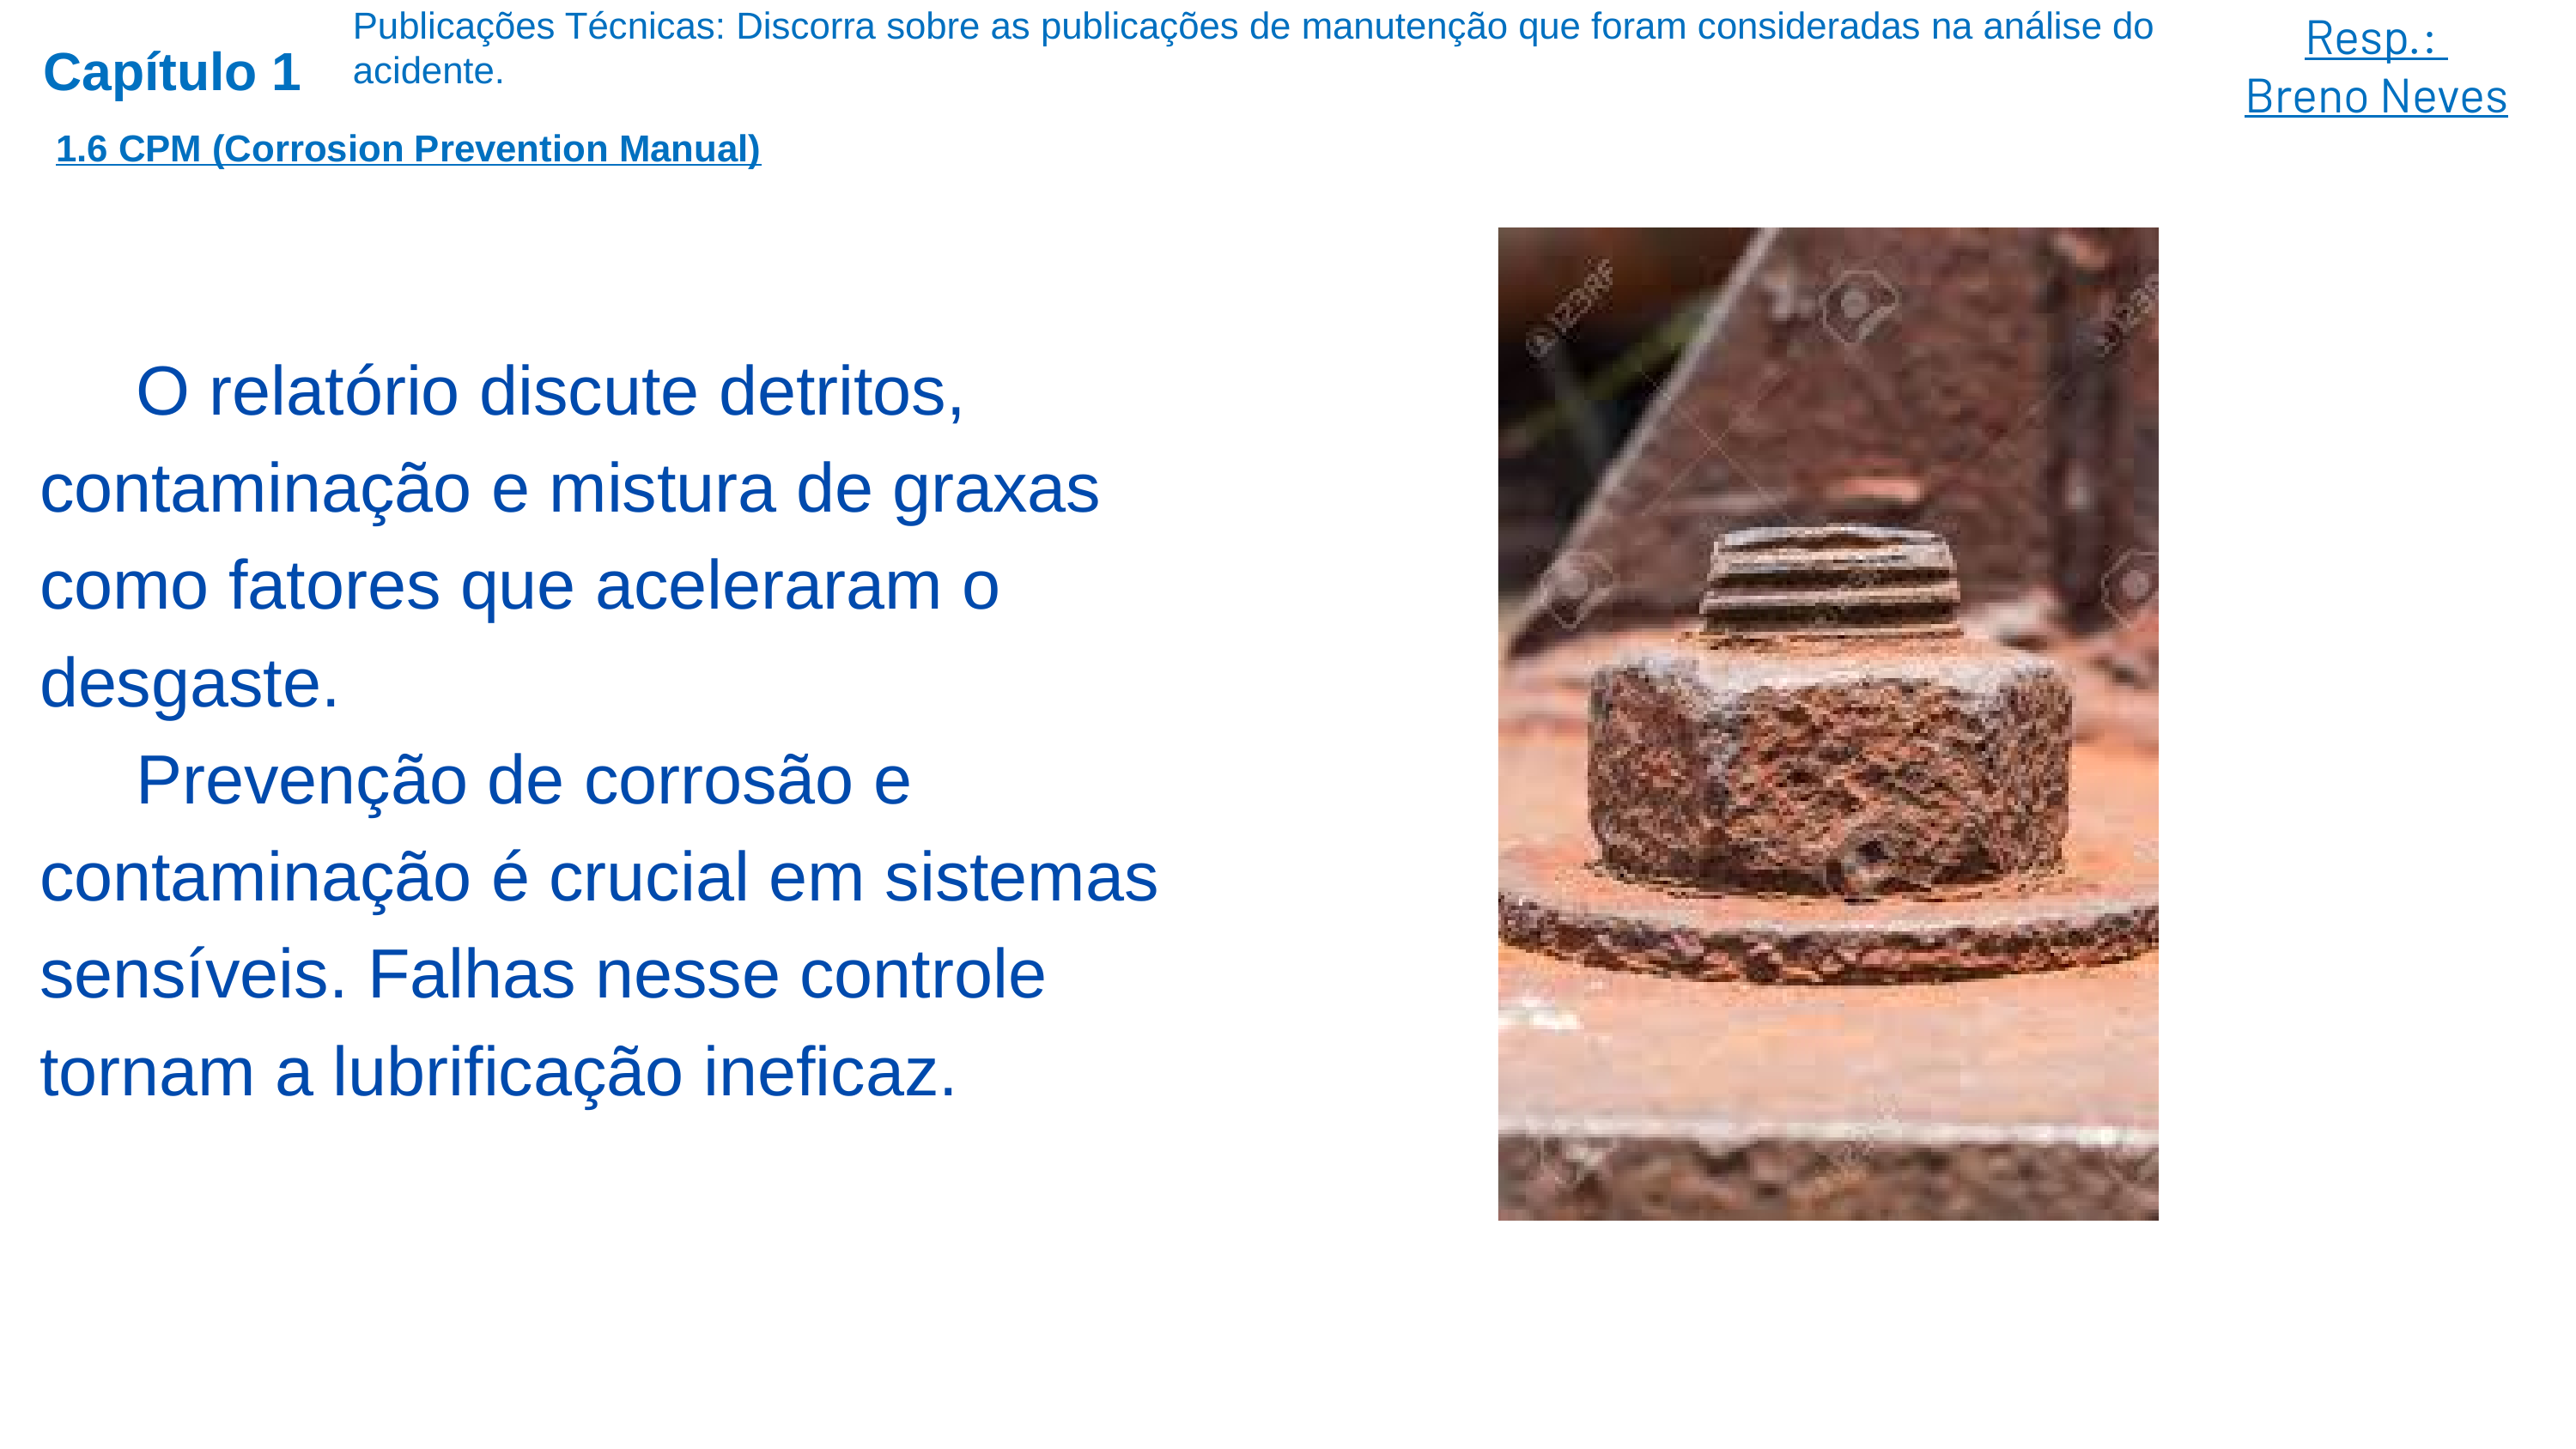

Publicações Técnicas: Discorra sobre as publicações de manutenção que foram consideradas na análise do acidente.

Resp.:
Breno Neves

Capítulo 1
1.6 CPM (Corrosion Prevention Manual)

     O relatório discute detritos, contaminação e mistura de graxas como fatores que aceleraram o desgaste.
     Prevenção de corrosão e contaminação é crucial em sistemas sensíveis. Falhas nesse controle tornam a lubrificação ineficaz.